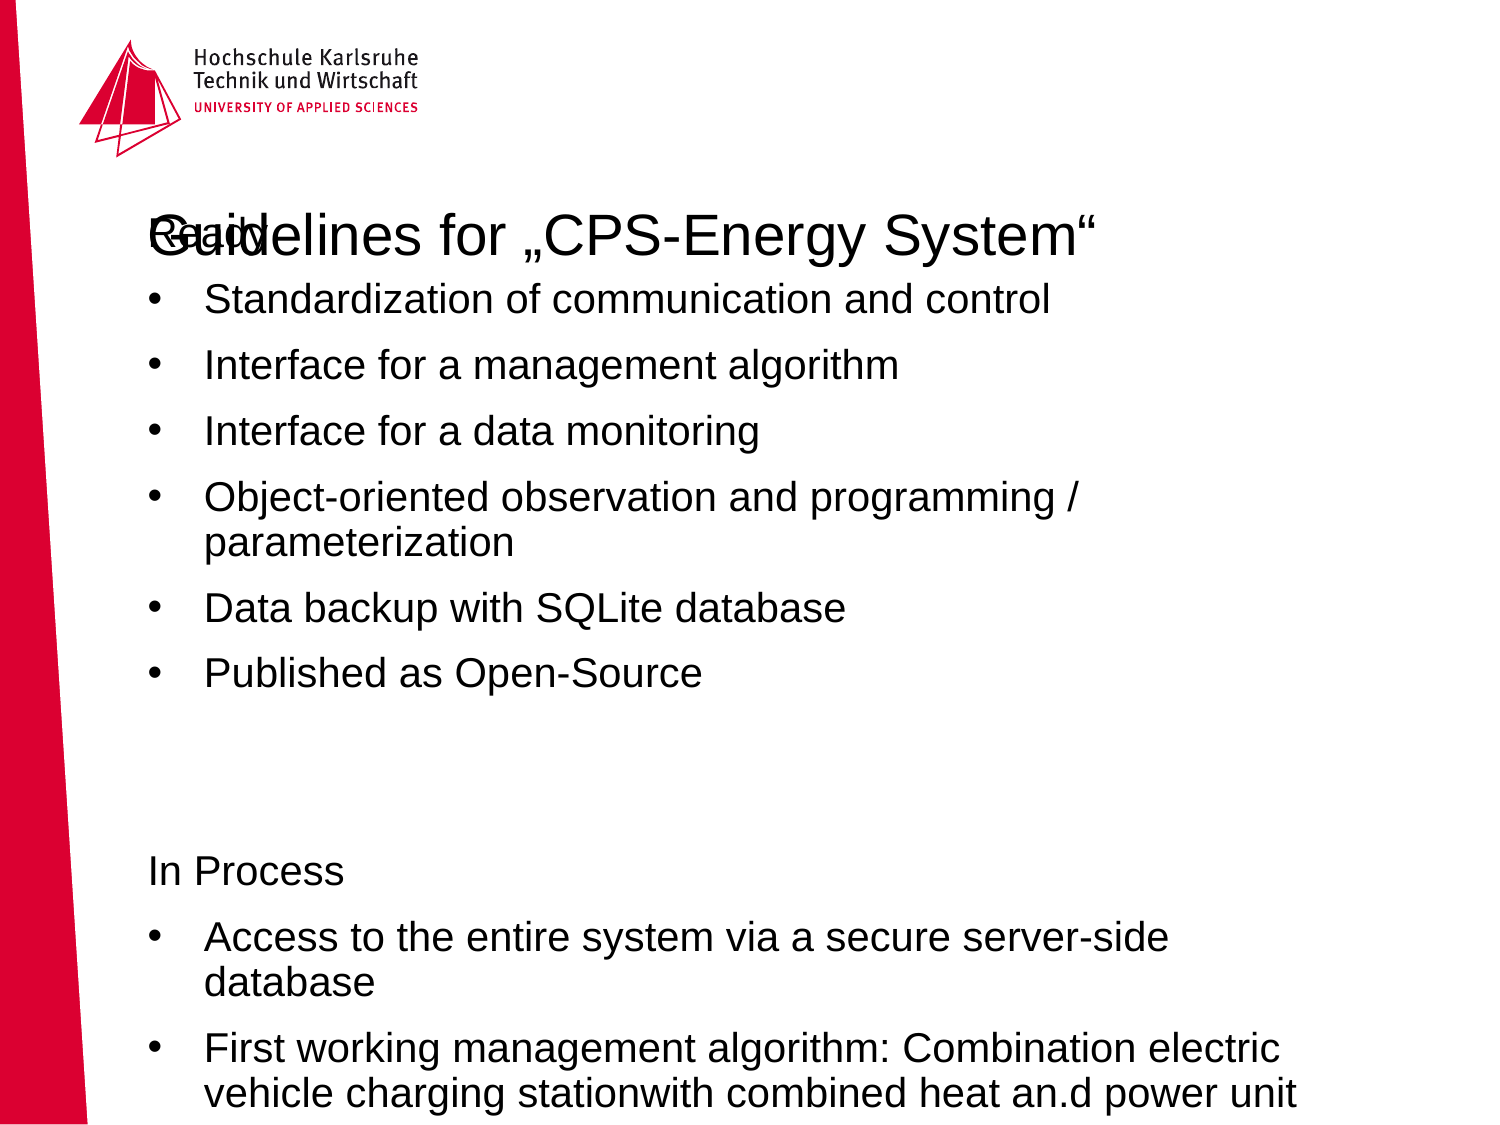

# Guidelines for „CPS-Energy System“
Ready
Standardization of communication and control
Interface for a management algorithm
Interface for a data monitoring
Object-oriented observation and programming / parameterization
Data backup with SQLite database
Published as Open-Source

In Process
Access to the entire system via a secure server-side database
First working management algorithm: Combination electric vehicle charging stationwith combined heat an.d power unit